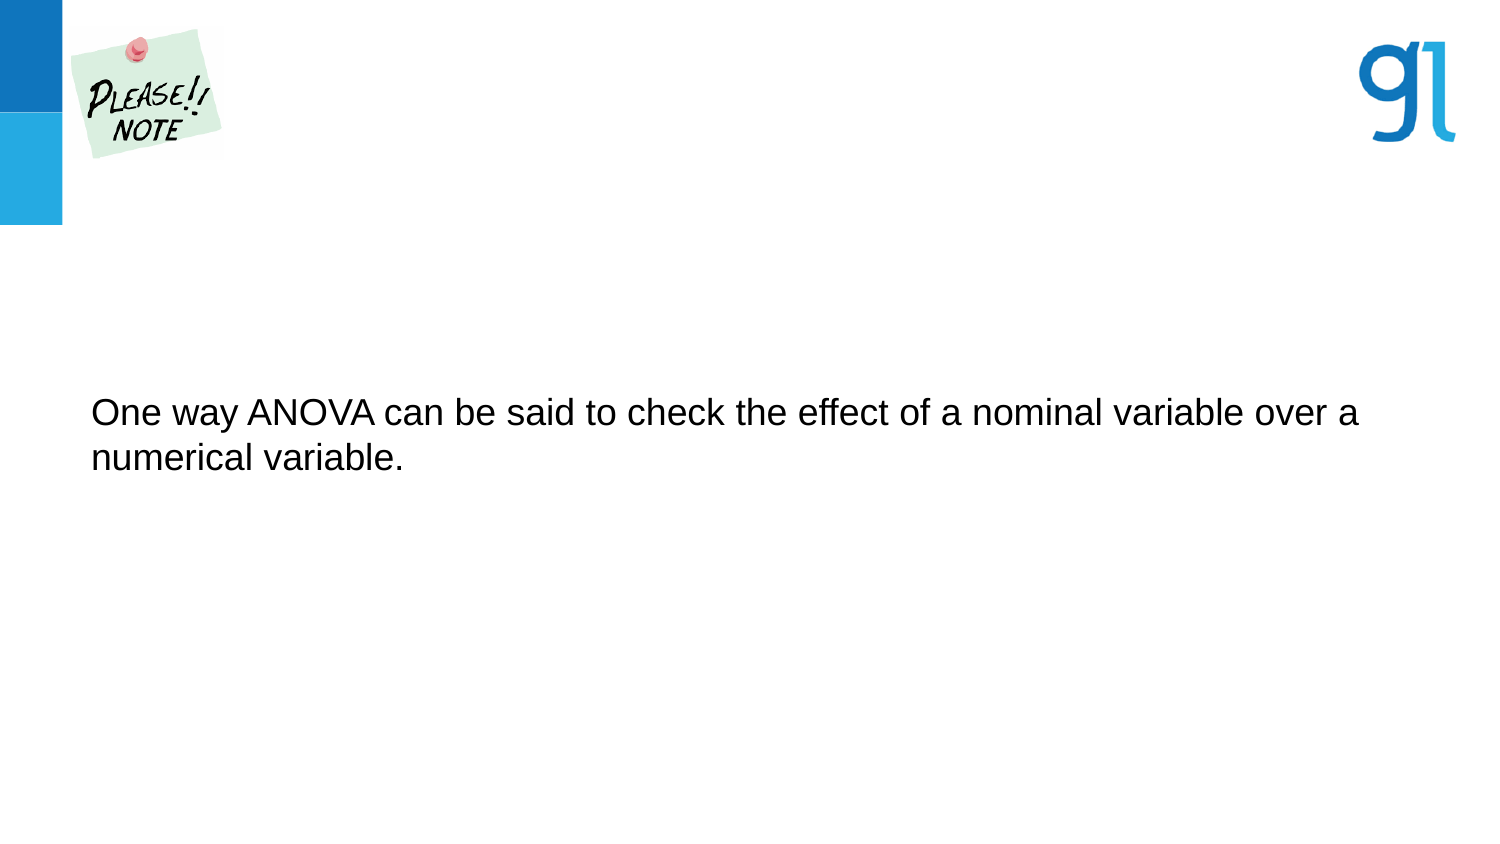

One way ANOVA can be said to check the effect of a nominal variable over a numerical variable.